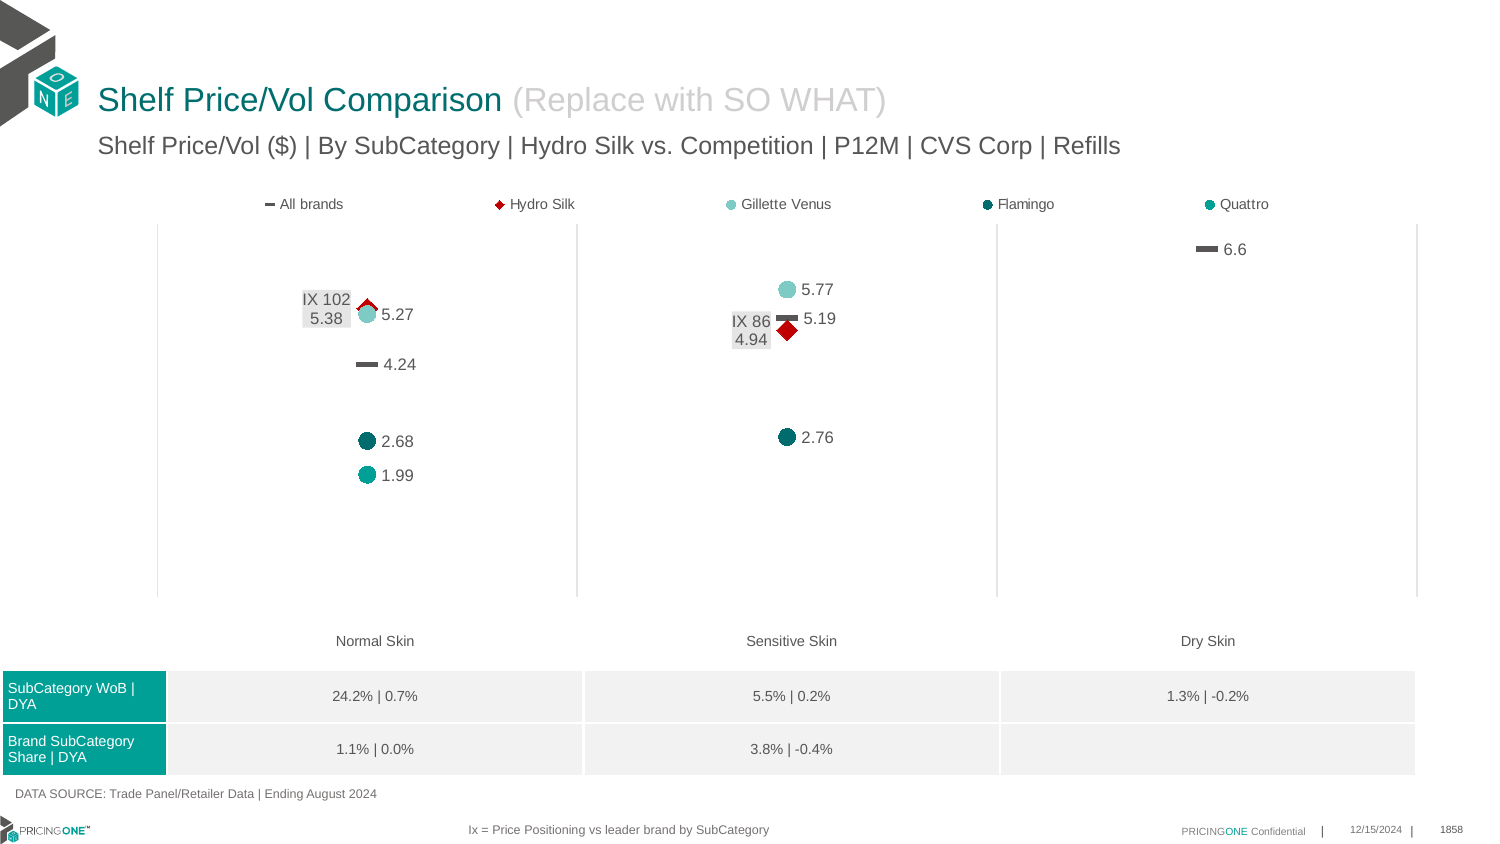

# Shelf Price/Vol Comparison (Replace with SO WHAT)
Shelf Price/Vol ($) | By SubCategory | Hydro Silk vs. Competition | P12M | CVS Corp | Refills

### Chart

| Category | All brands | Hydro Silk | Gillette Venus | Flamingo | Quattro |
|---|---|---|---|---|---|
| IX 102 | 4.24 | 5.38 | 5.27 | 2.68 | 1.99 |
| IX 86 | 5.19 | 4.94 | 5.77 | 2.76 | None |
| None | 6.6 | None | None | None | None |
|  | Normal Skin | Sensitive Skin | Dry Skin |
| --- | --- | --- | --- |
| SubCategory WoB | DYA | 24.2% | 0.7% | 5.5% | 0.2% | 1.3% | -0.2% |
| Brand SubCategory Share | DYA | 1.1% | 0.0% | 3.8% | -0.4% |  |
DATA SOURCE: Trade Panel/Retailer Data | Ending August 2024
Ix = Price Positioning vs leader brand by SubCategory
12/15/2024
1858